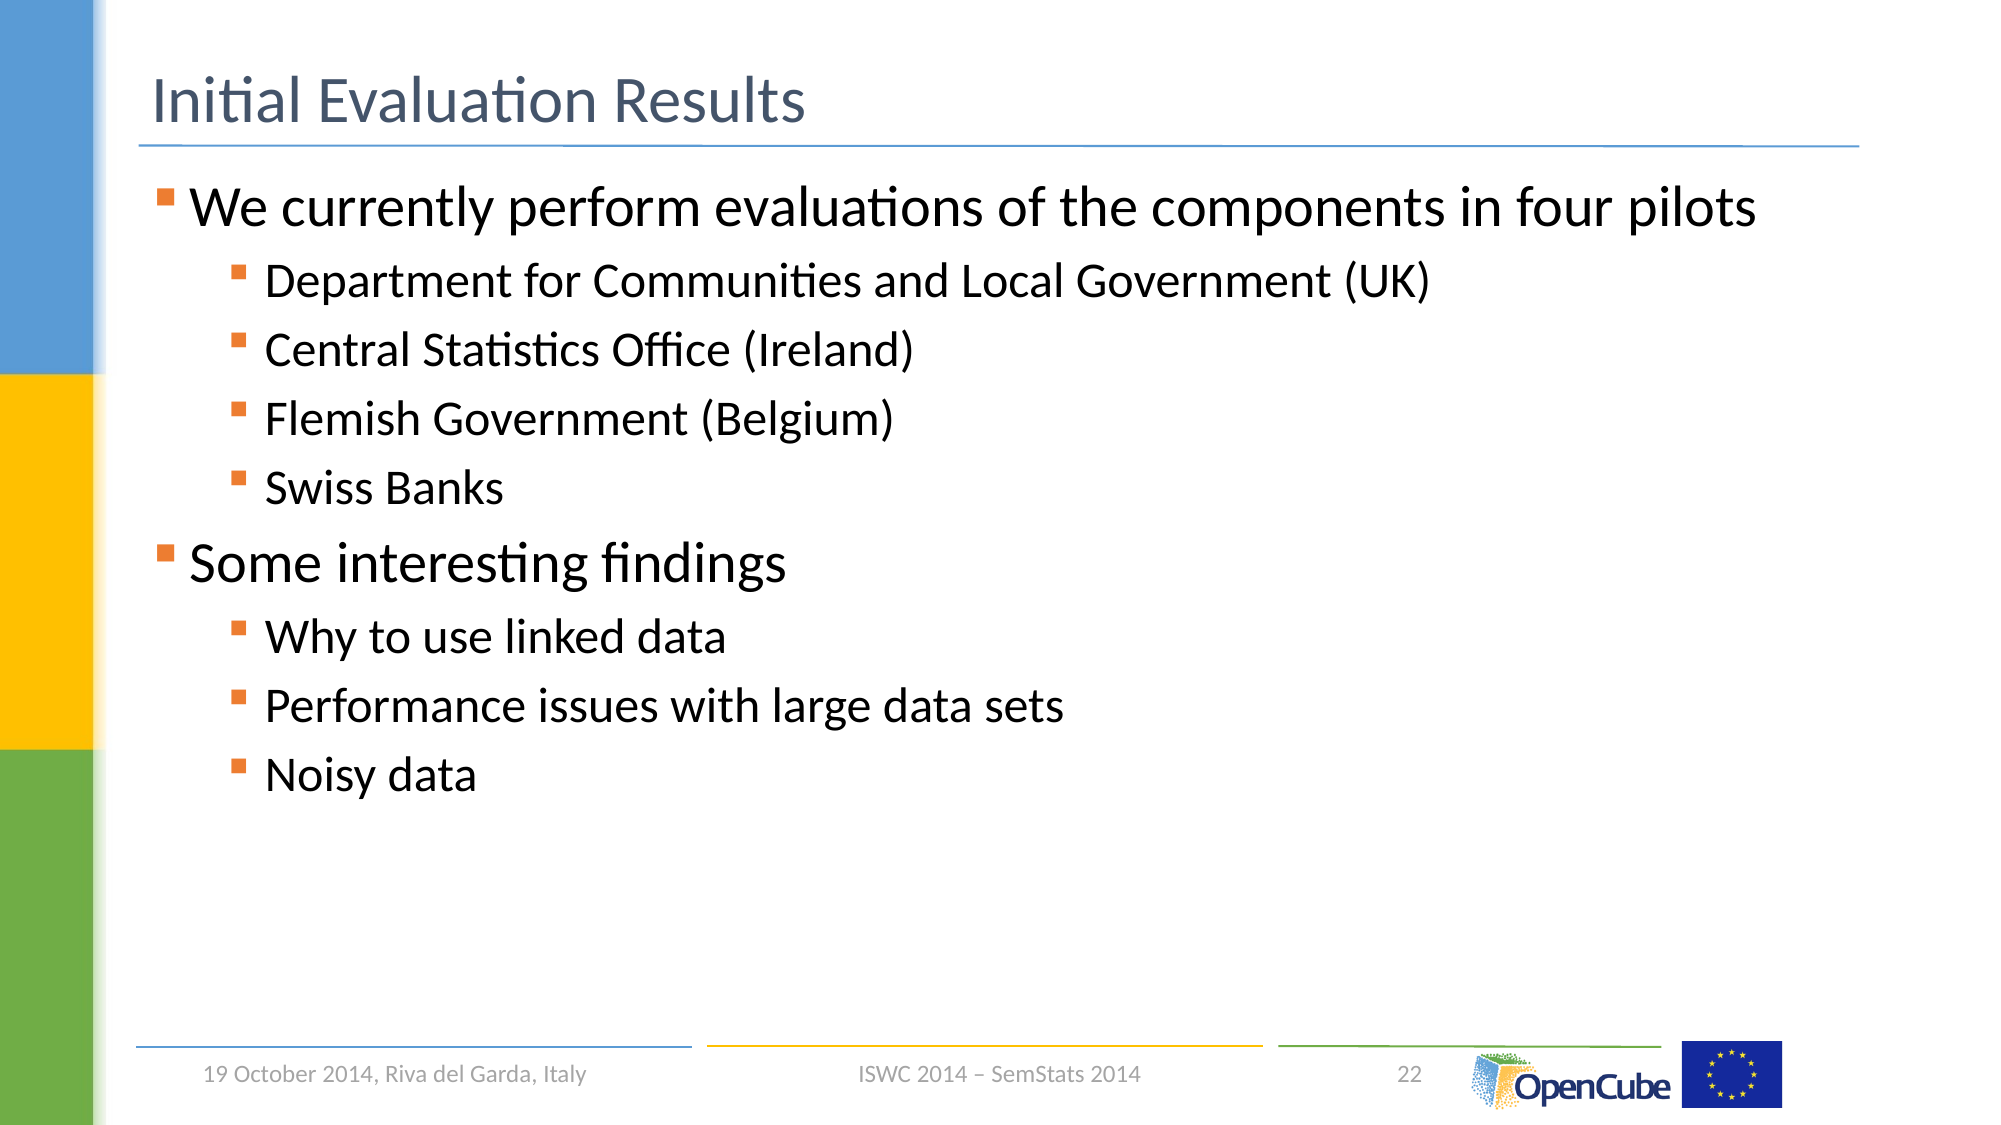

# Initial Evaluation Results
We currently perform evaluations of the components in four pilots
Department for Communities and Local Government (UK)
Central Statistics Office (Ireland)
Flemish Government (Belgium)
Swiss Banks
Some interesting findings
Why to use linked data
Performance issues with large data sets
Noisy data
19 October 2014, Riva del Garda, Italy
ISWC 2014 – SemStats 2014
22